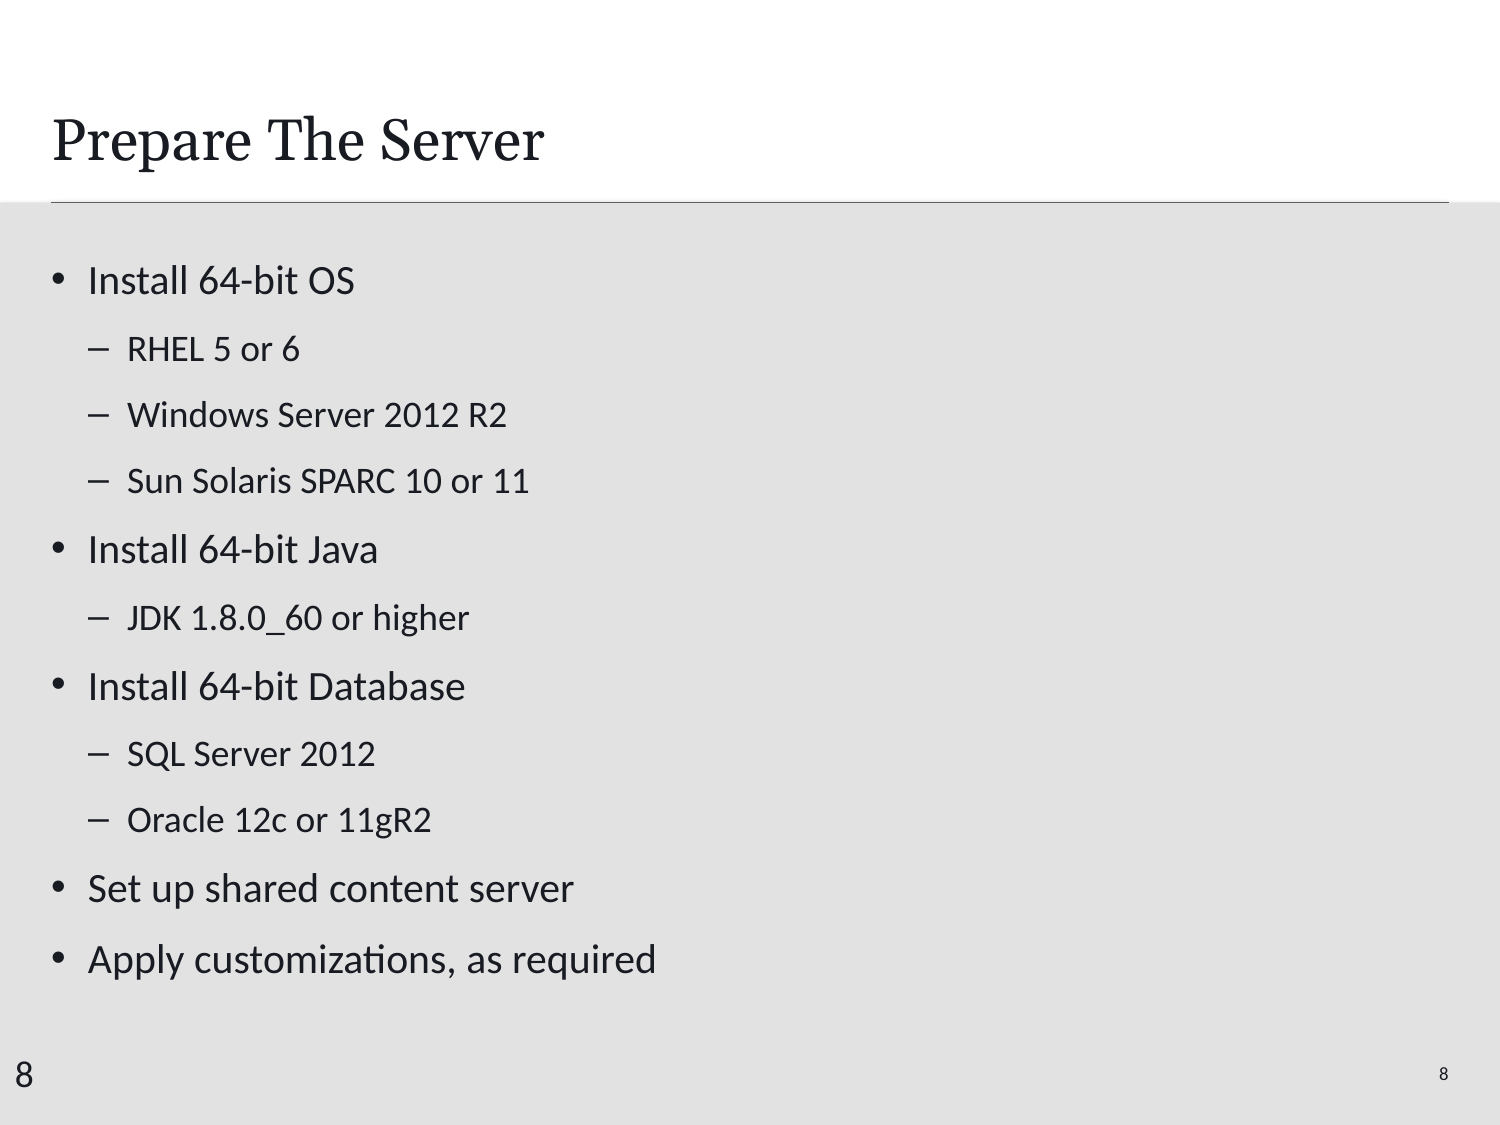

# Prepare The Server
Install 64-bit OS
RHEL 5 or 6
Windows Server 2012 R2
Sun Solaris SPARC 10 or 11
Install 64-bit Java
JDK 1.8.0_60 or higher
Install 64-bit Database
SQL Server 2012
Oracle 12c or 11gR2
Set up shared content server
Apply customizations, as required
8